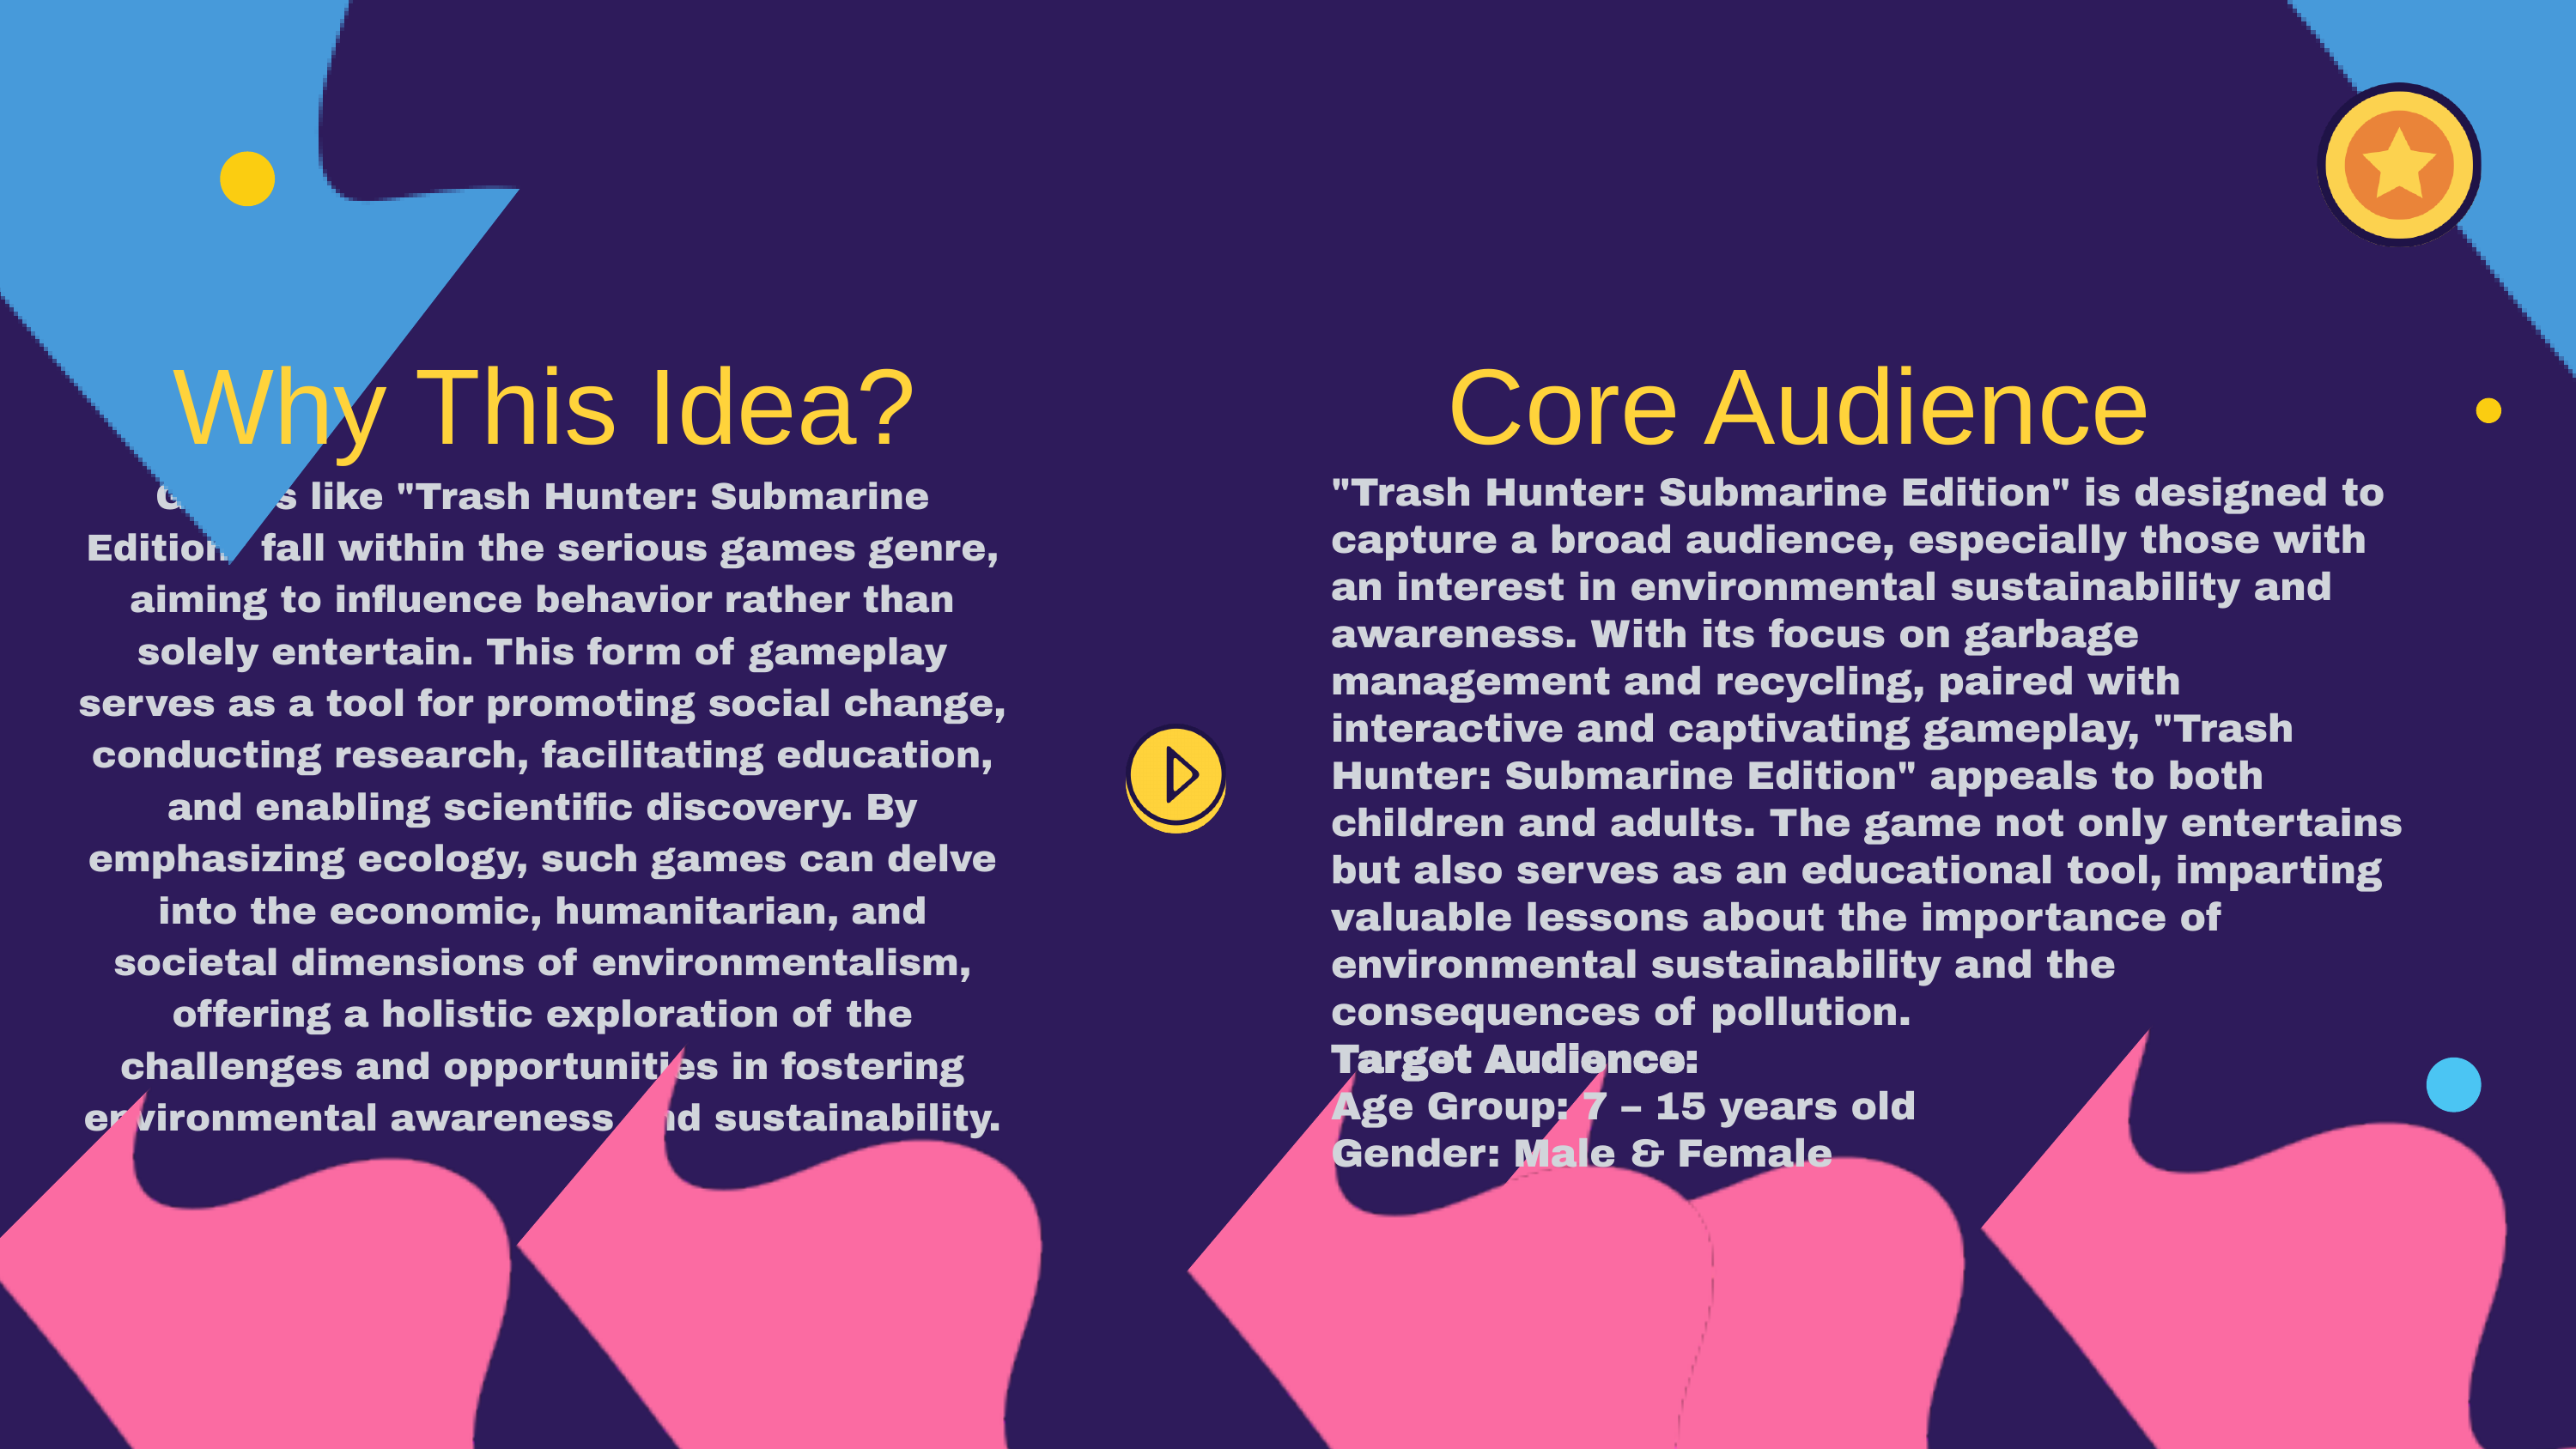

Core Audience
Why This Idea?

Games like "Trash Hunter: Submarine Edition" fall within the serious games genre, aiming to influence behavior rather than solely entertain. This form of gameplay serves as a tool for promoting social change, conducting research, facilitating education, and enabling scientific discovery. By emphasizing ecology, such games can delve into the economic, humanitarian, and societal dimensions of environmentalism, offering a holistic exploration of the challenges and opportunities in fostering environmental awareness and sustainability.
"Trash Hunter: Submarine Edition" is designed to capture a broad audience, especially those with an interest in environmental sustainability and awareness. With its focus on garbage management and recycling, paired with interactive and captivating gameplay, "Trash Hunter: Submarine Edition" appeals to both children and adults. The game not only entertains but also serves as an educational tool, imparting valuable lessons about the importance of environmental sustainability and the consequences of pollution.
Target Audience:
Age Group: 7 – 15 years old
Gender: Male & Female